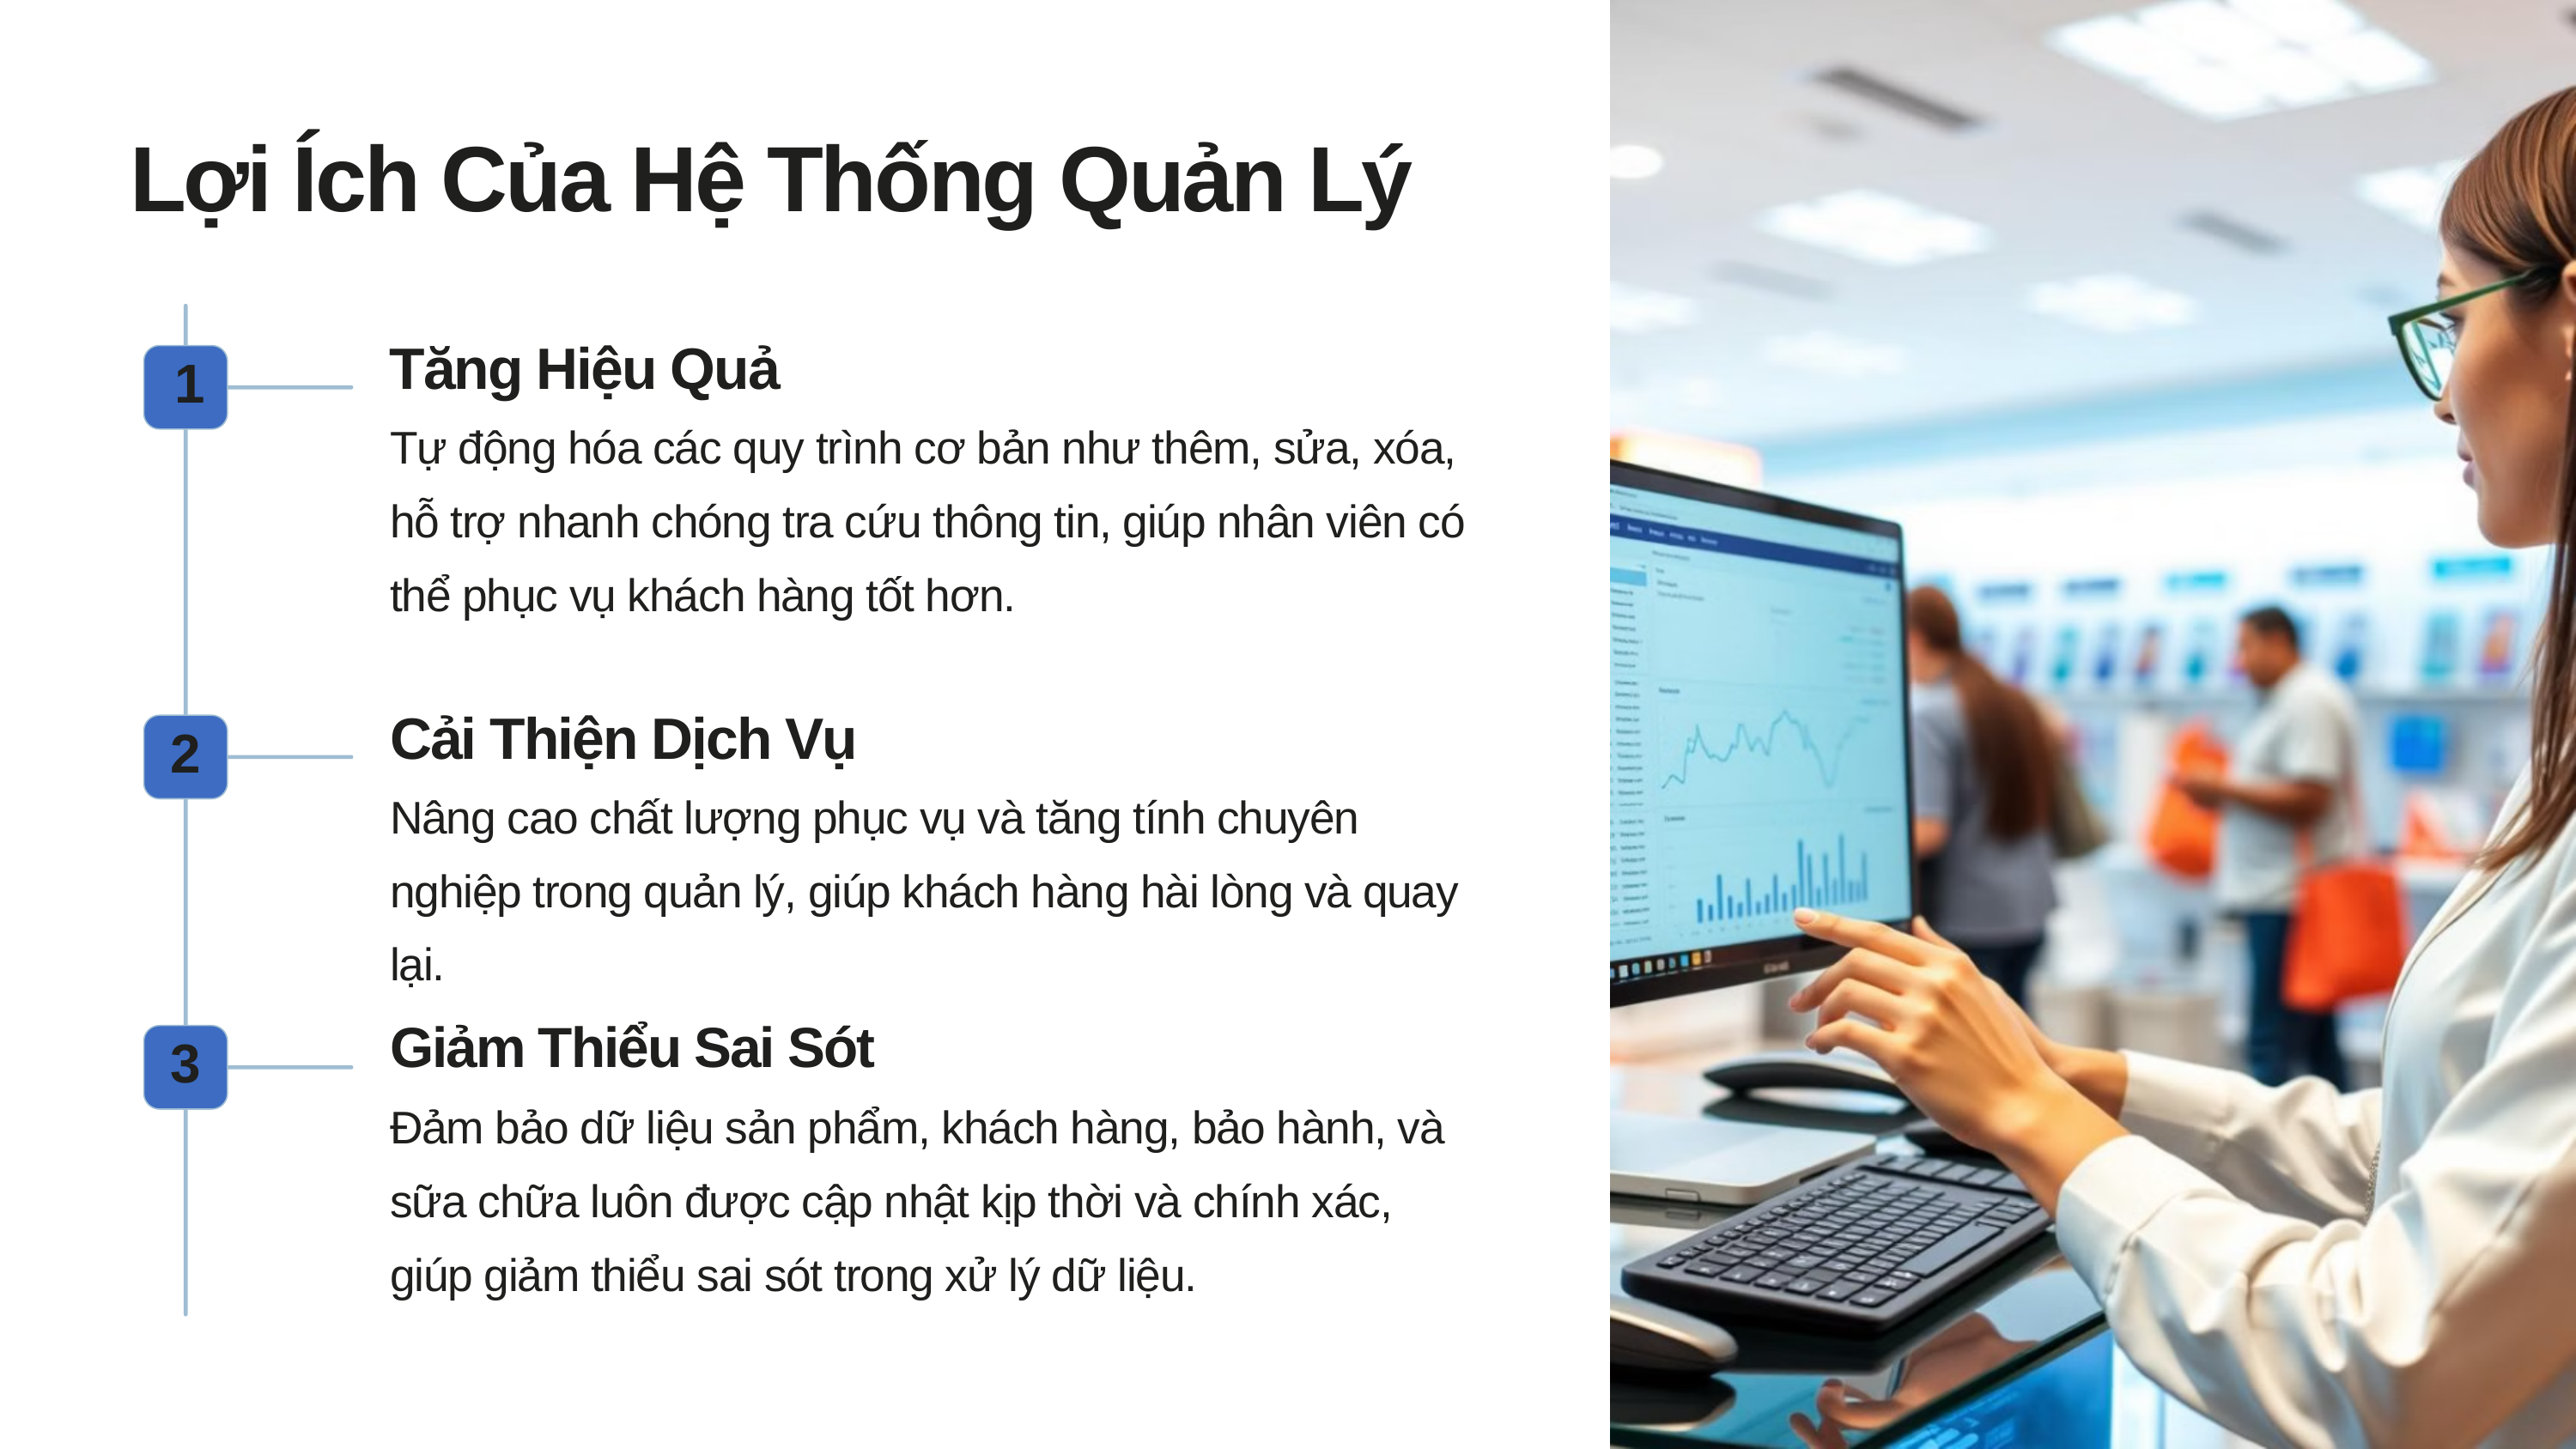

Lợi Ích Của Hệ Thống Quản Lý

Tăng Hiệu Quả

1

Tự động hóa các quy trình cơ bản như thêm, sửa, xóa, hỗ trợ nhanh chóng tra cứu thông tin, giúp nhân viên có thể phục vụ khách hàng tốt hơn.
Cải Thiện Dịch Vụ

2

Nâng cao chất lượng phục vụ và tăng tính chuyên nghiệp trong quản lý, giúp khách hàng hài lòng và quay lại.
Giảm Thiểu Sai Sót

3

Đảm bảo dữ liệu sản phẩm, khách hàng, bảo hành, và sữa chữa luôn được cập nhật kịp thời và chính xác, giúp giảm thiểu sai sót trong xử lý dữ liệu.